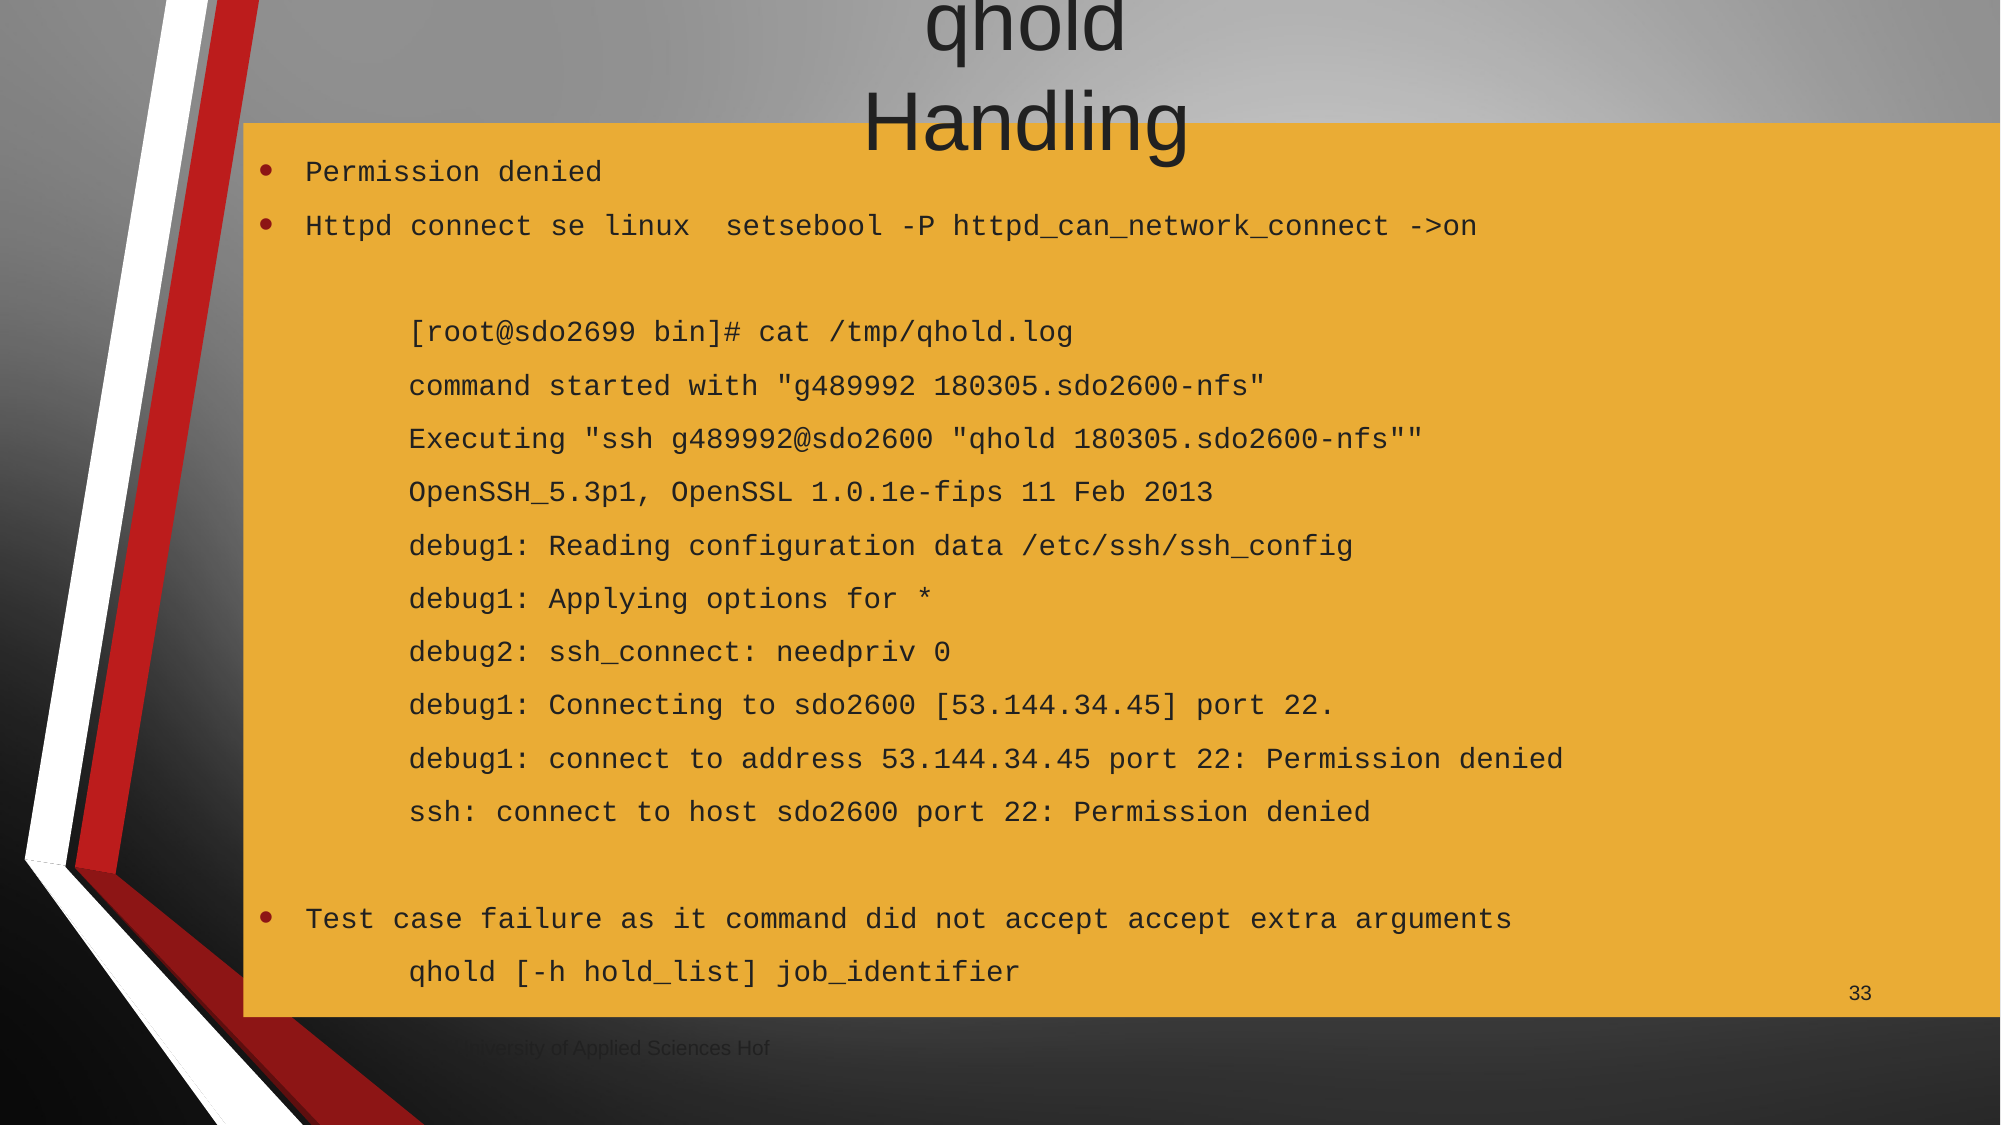

# qhold Handling
Permission denied
Httpd connect se linux  setsebool -P httpd_can_network_connect ->on

[root@sdo2699 bin]# cat /tmp/qhold.log
command started with "g489992 180305.sdo2600-nfs"
Executing "ssh g489992@sdo2600 "qhold 180305.sdo2600-nfs""
OpenSSH_5.3p1, OpenSSL 1.0.1e-fips 11 Feb 2013
debug1: Reading configuration data /etc/ssh/ssh_config
debug1: Applying options for *
debug2: ssh_connect: needpriv 0
debug1: Connecting to sdo2600 [53.144.34.45] port 22.
debug1: connect to address 53.144.34.45 port 22: Permission denied
ssh: connect to host sdo2600 port 22: Permission denied

Test case failure as it command did not accept accept extra arguments
	qhold [-h hold_list] job_identifier
33
University of Applied Sciences Hof